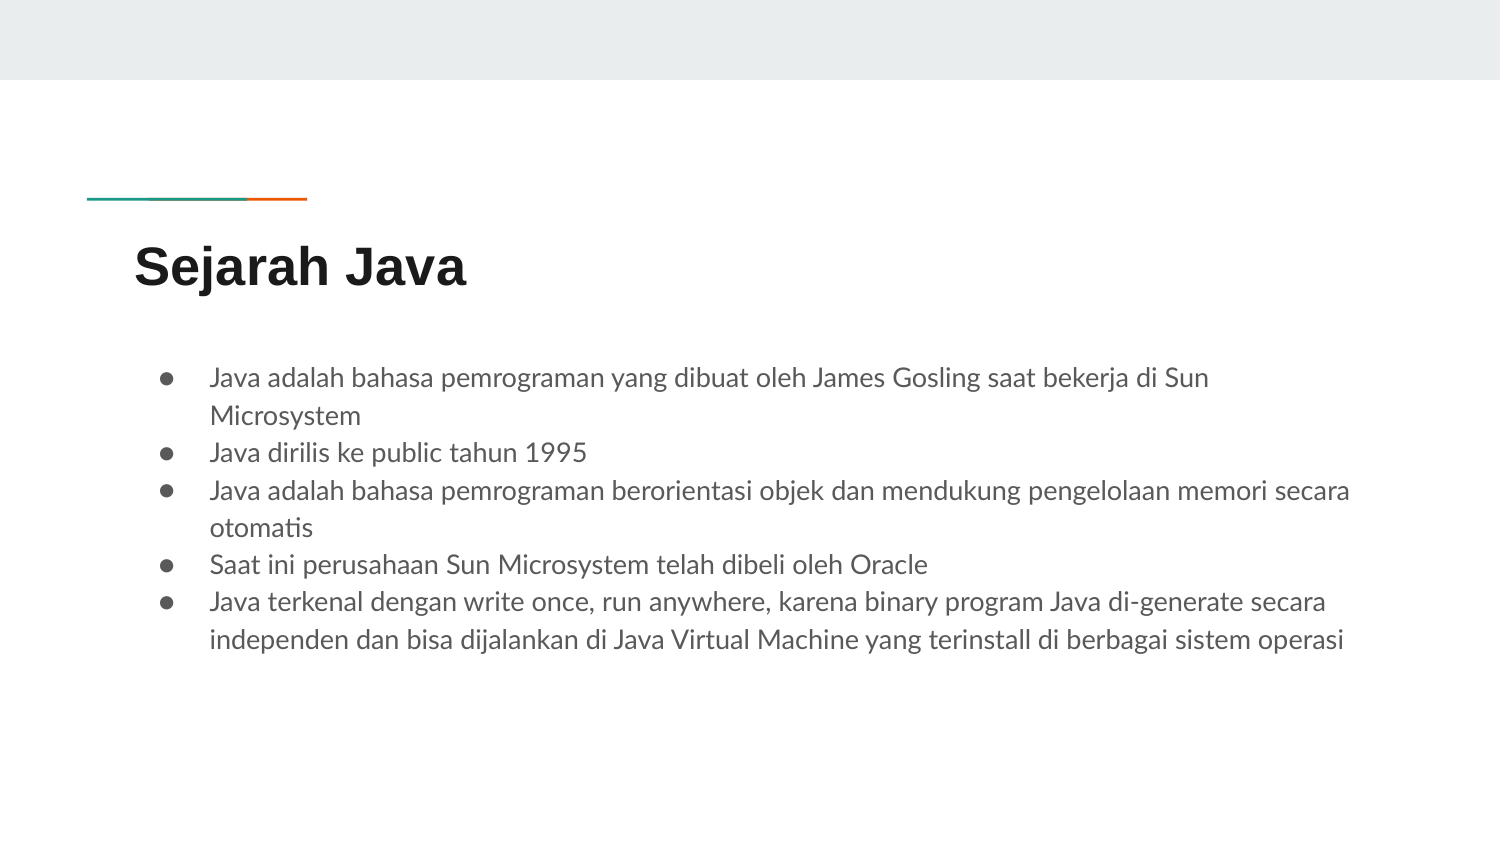

# Sejarah Java
Java adalah bahasa pemrograman yang dibuat oleh James Gosling saat bekerja di Sun Microsystem
Java dirilis ke public tahun 1995
Java adalah bahasa pemrograman berorientasi objek dan mendukung pengelolaan memori secara otomatis
Saat ini perusahaan Sun Microsystem telah dibeli oleh Oracle
Java terkenal dengan write once, run anywhere, karena binary program Java di-generate secara independen dan bisa dijalankan di Java Virtual Machine yang terinstall di berbagai sistem operasi